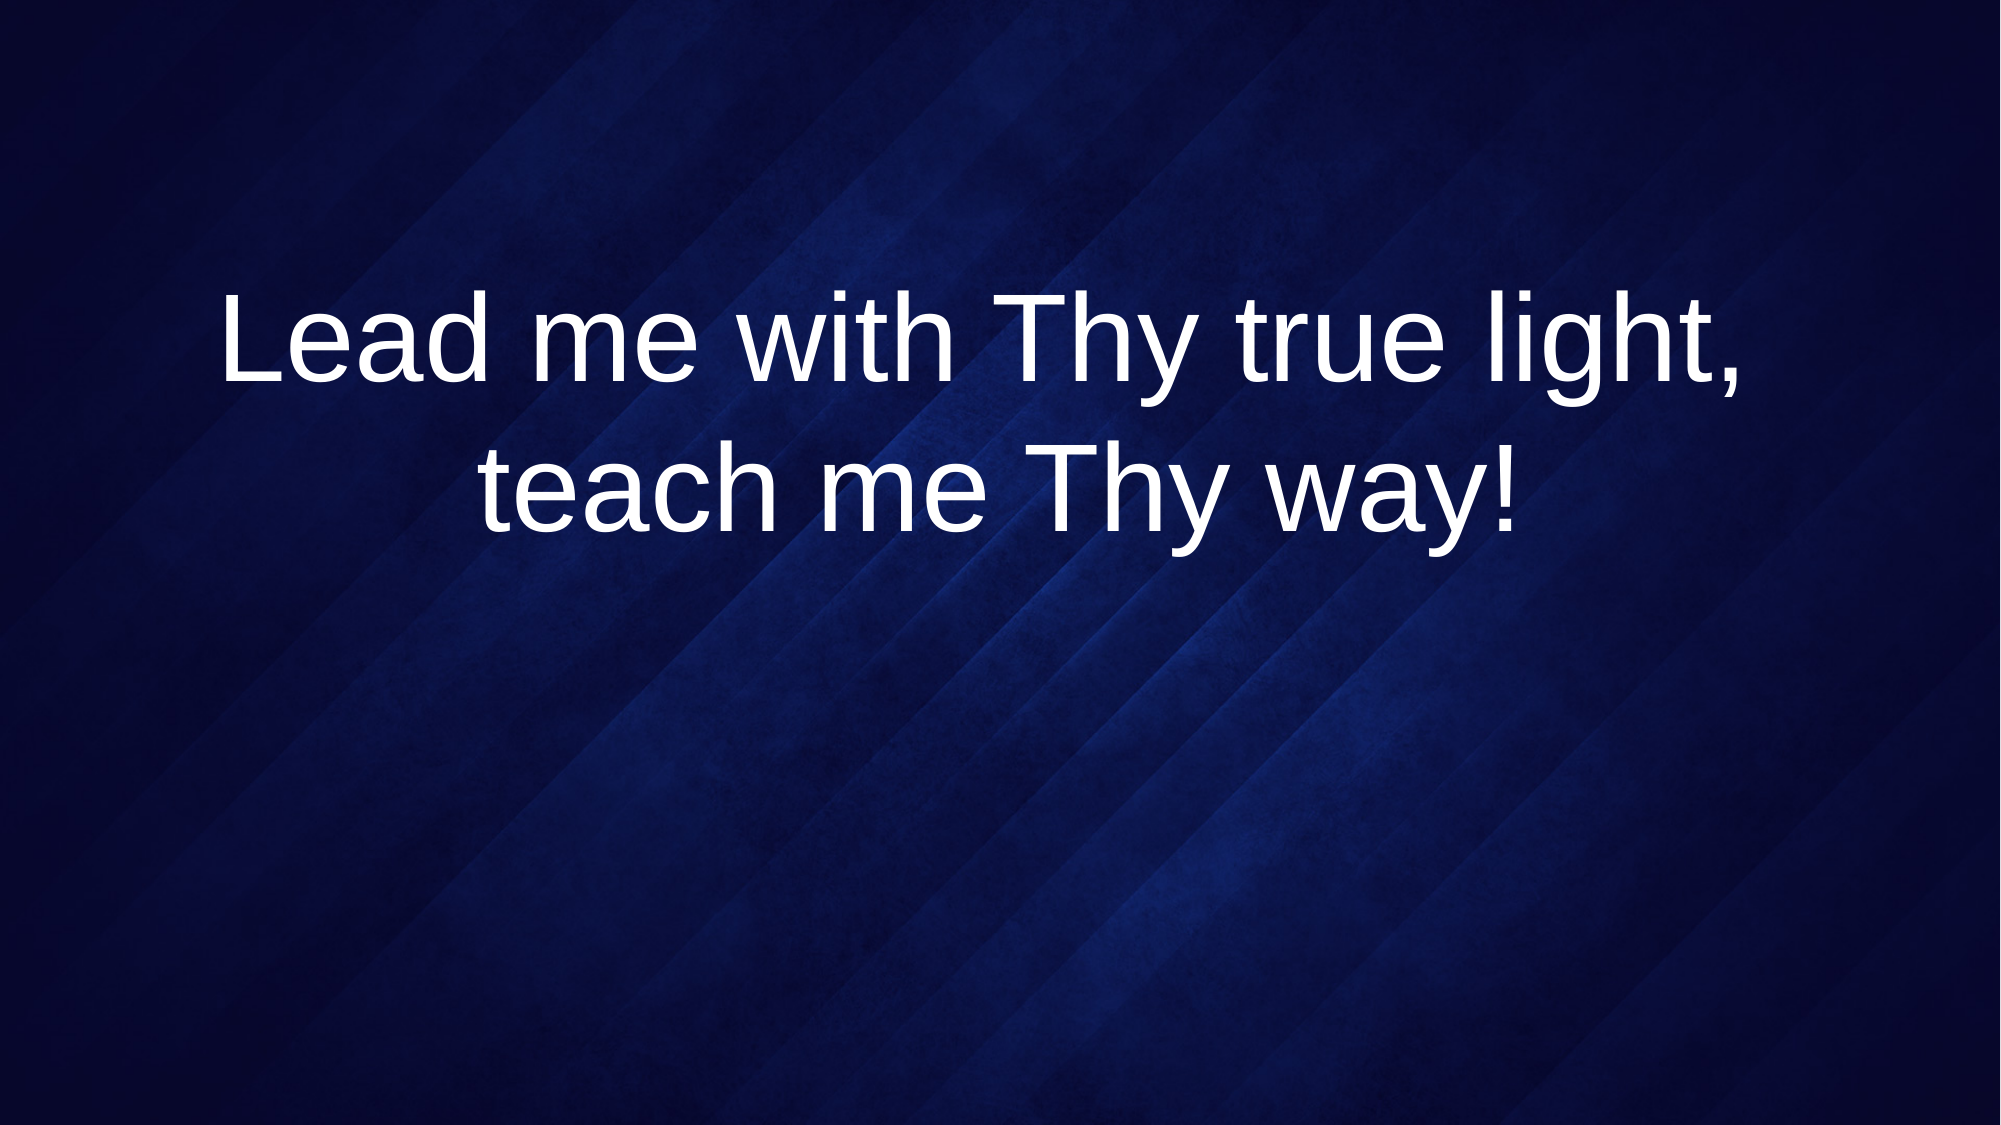

# Lead me with Thy true light, teach me Thy way!